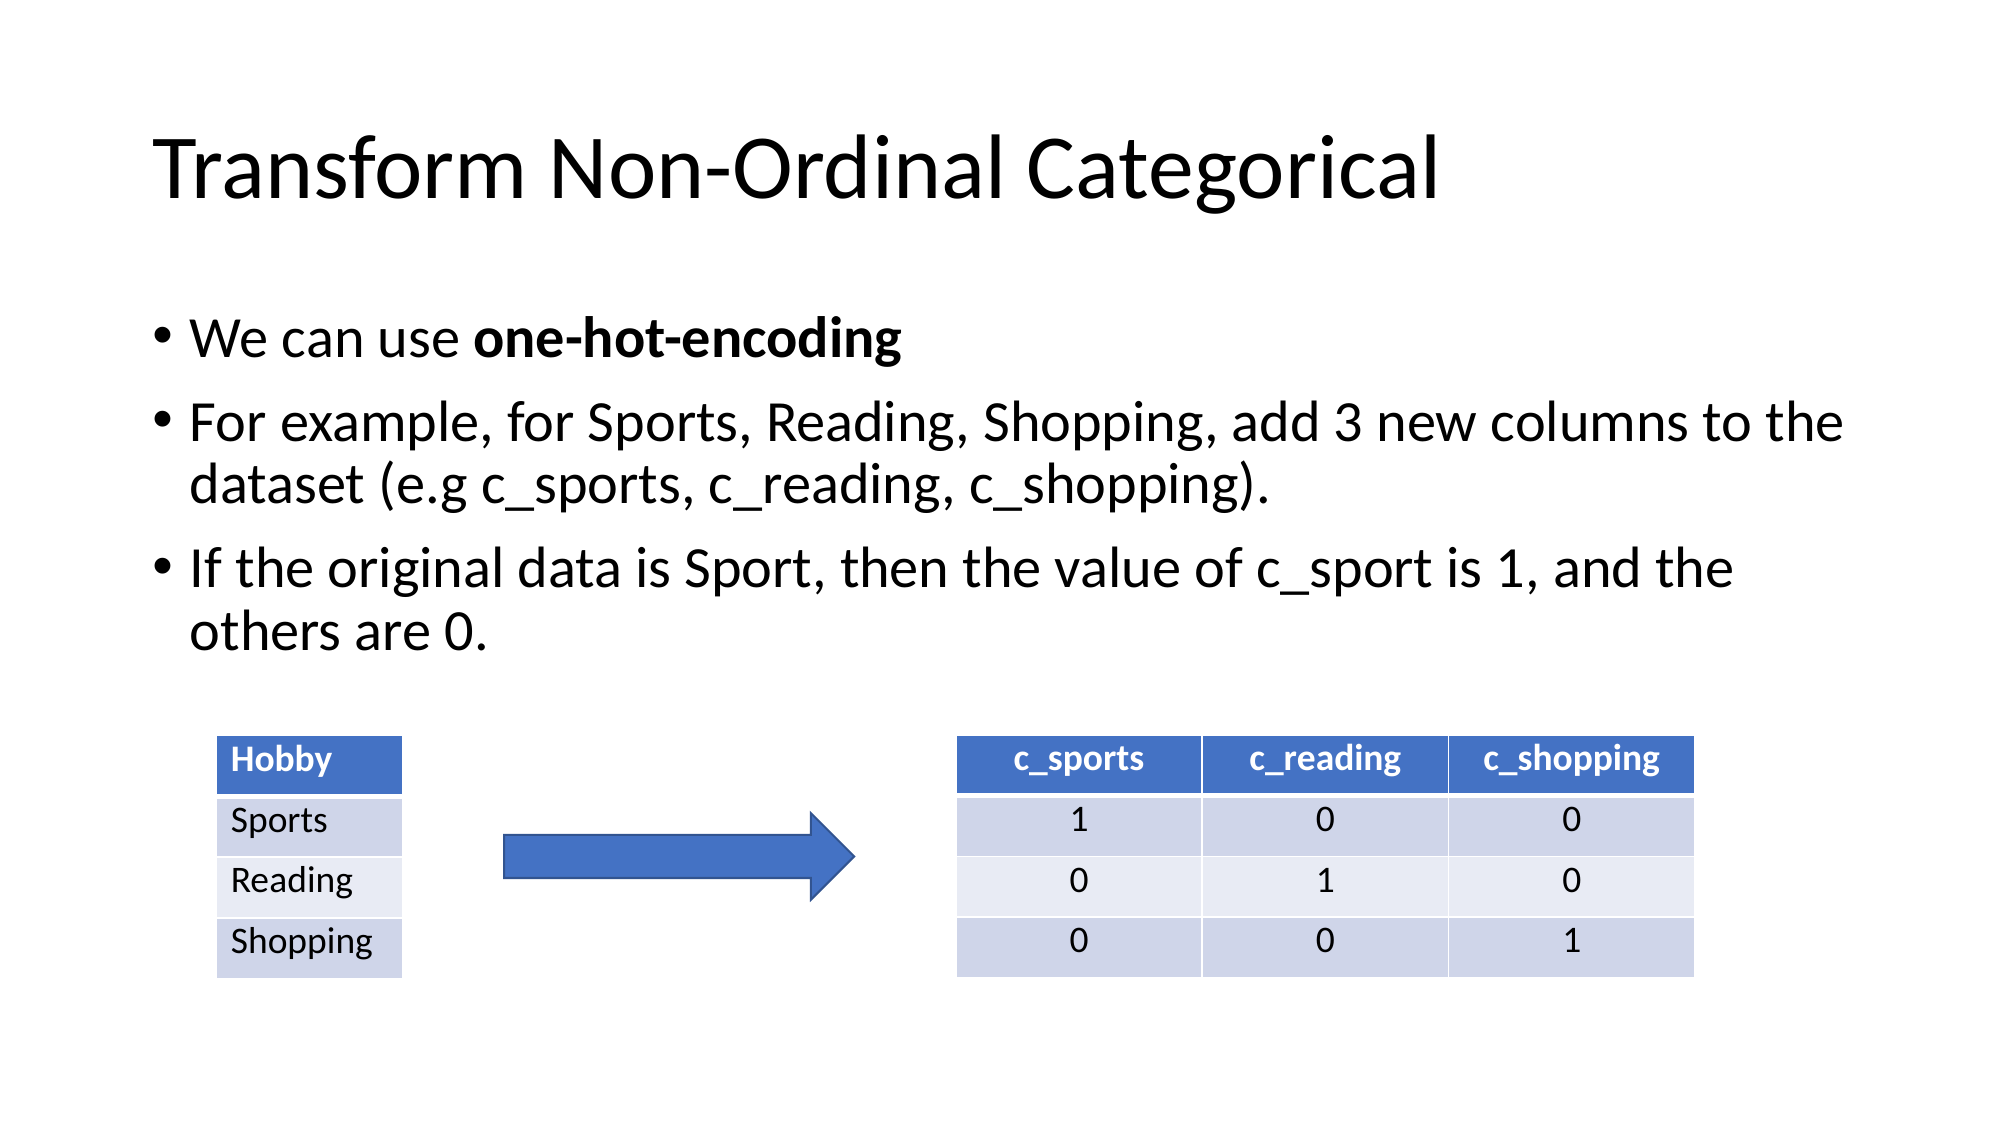

# Transform Non-Ordinal Categorical
We can use one-hot-encoding
For example, for Sports, Reading, Shopping, add 3 new columns to the dataset (e.g c_sports, c_reading, c_shopping).
If the original data is Sport, then the value of c_sport is 1, and the others are 0.
| c\_sports | c\_reading | c\_shopping |
| --- | --- | --- |
| 1 | 0 | 0 |
| 0 | 1 | 0 |
| 0 | 0 | 1 |
| Hobby |
| --- |
| Sports |
| Reading |
| Shopping |